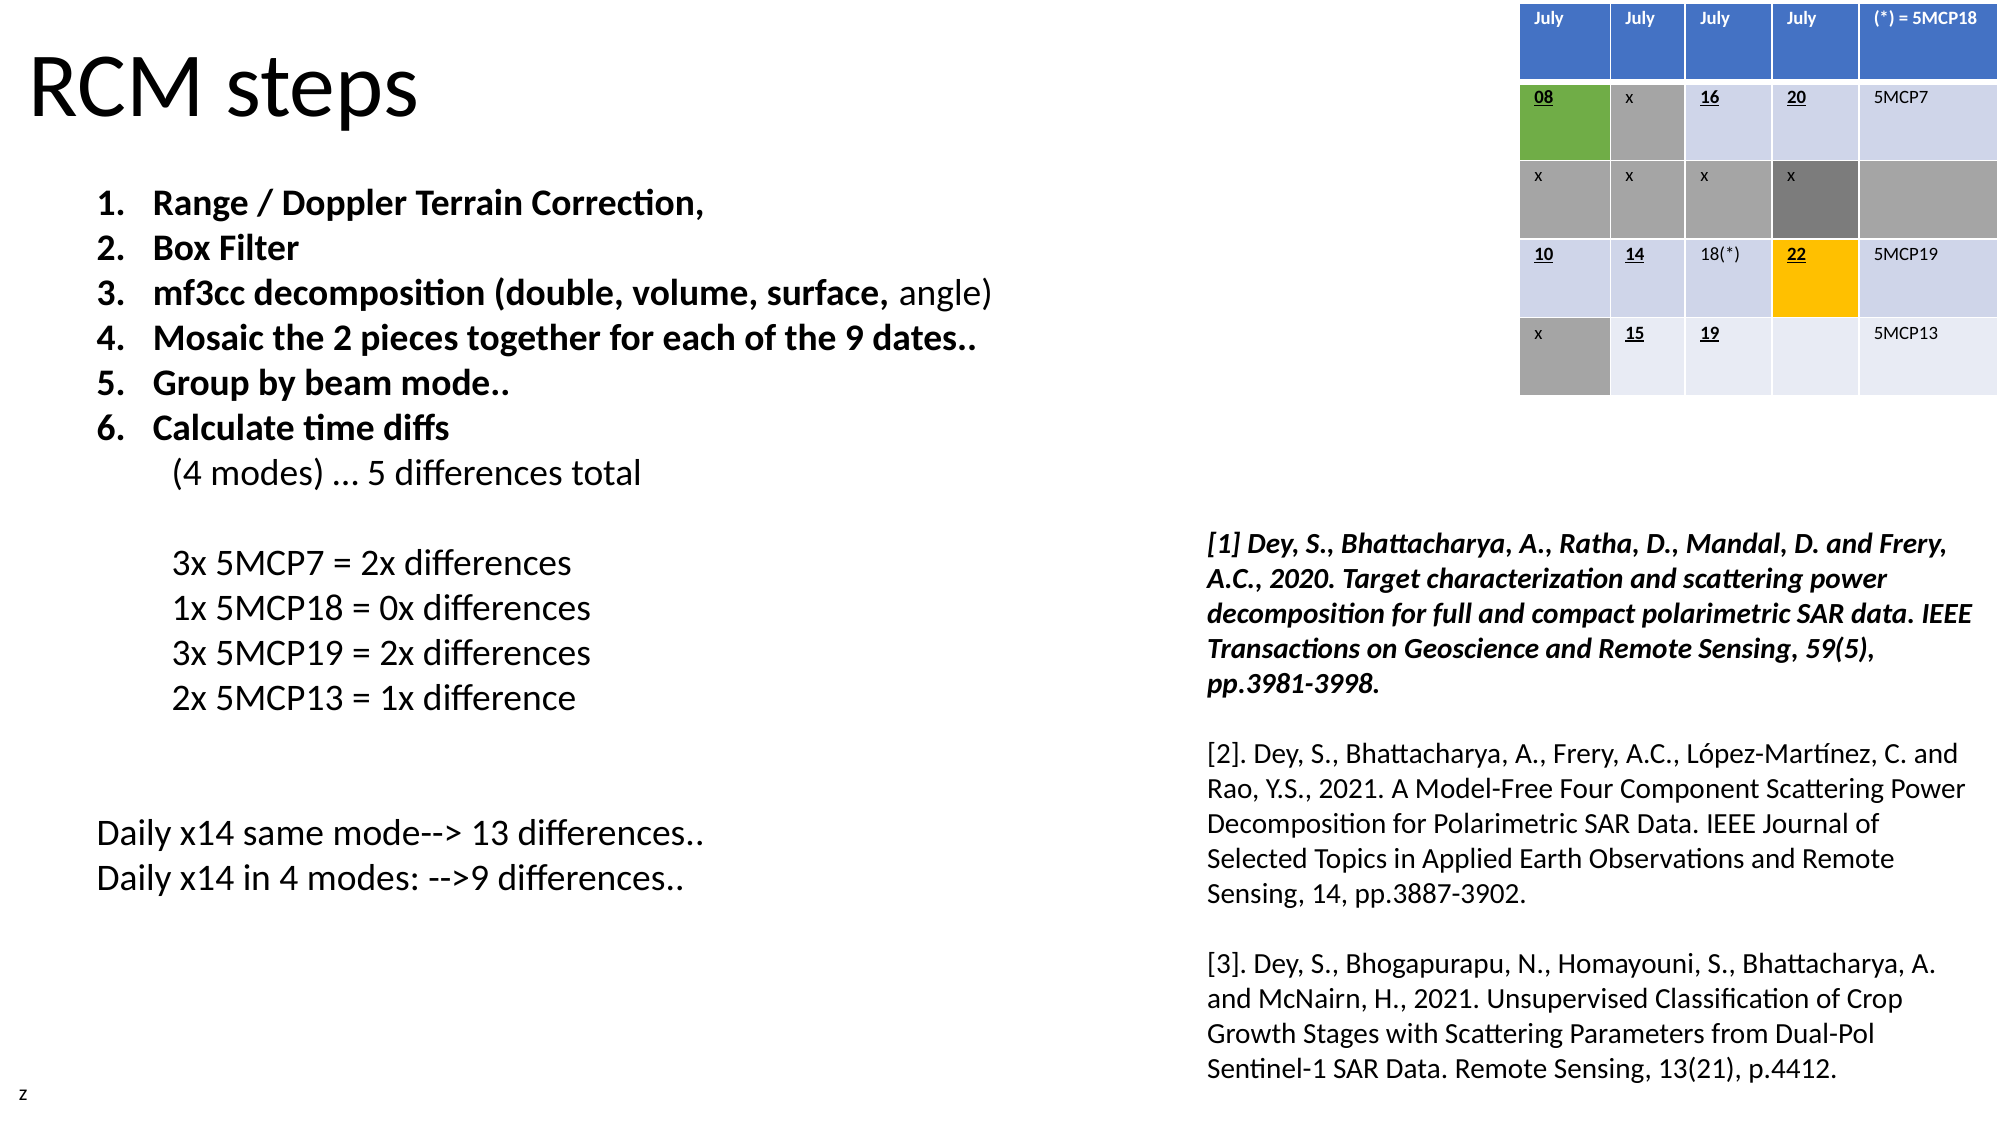

# RCM steps
| July | July | July | July | (\*) = 5MCP18 |
| --- | --- | --- | --- | --- |
| 08 | x | 16 | 20 | 5MCP7 |
| x | x | x | x |  |
| 10 | 14 | 18(\*) | 22 | 5MCP19 |
| x | 15 | 19 |  | 5MCP13 |
Range / Doppler Terrain Correction,
Box Filter
mf3cc decomposition (double, volume, surface, angle)
Mosaic the 2 pieces together for each of the 9 dates..
Group by beam mode..
Calculate time diffs
(4 modes) … 5 differences total

3x 5MCP7 = 2x differences
1x 5MCP18 = 0x differences
3x 5MCP19 = 2x differences
2x 5MCP13 = 1x difference
Daily x14 same mode--> 13 differences..
Daily x14 in 4 modes: -->9 differences..

[1] Dey, S., Bhattacharya, A., Ratha, D., Mandal, D. and Frery, A.C., 2020. Target characterization and scattering power decomposition for full and compact polarimetric SAR data. IEEE Transactions on Geoscience and Remote Sensing, 59(5), pp.3981-3998.​
​
[2]. Dey, S., Bhattacharya, A., Frery, A.C., López-Martínez, C. and Rao, Y.S., 2021. A Model-Free Four Component Scattering Power Decomposition for Polarimetric SAR Data. IEEE Journal of Selected Topics in Applied Earth Observations and Remote Sensing, 14, pp.3887-3902.​
​
[3]. Dey, S., Bhogapurapu, N., Homayouni, S., Bhattacharya, A. and McNairn, H., 2021. Unsupervised Classification of Crop Growth Stages with Scattering Parameters from Dual-Pol Sentinel-1 SAR Data. Remote Sensing, 13(21), p.4412.​
z